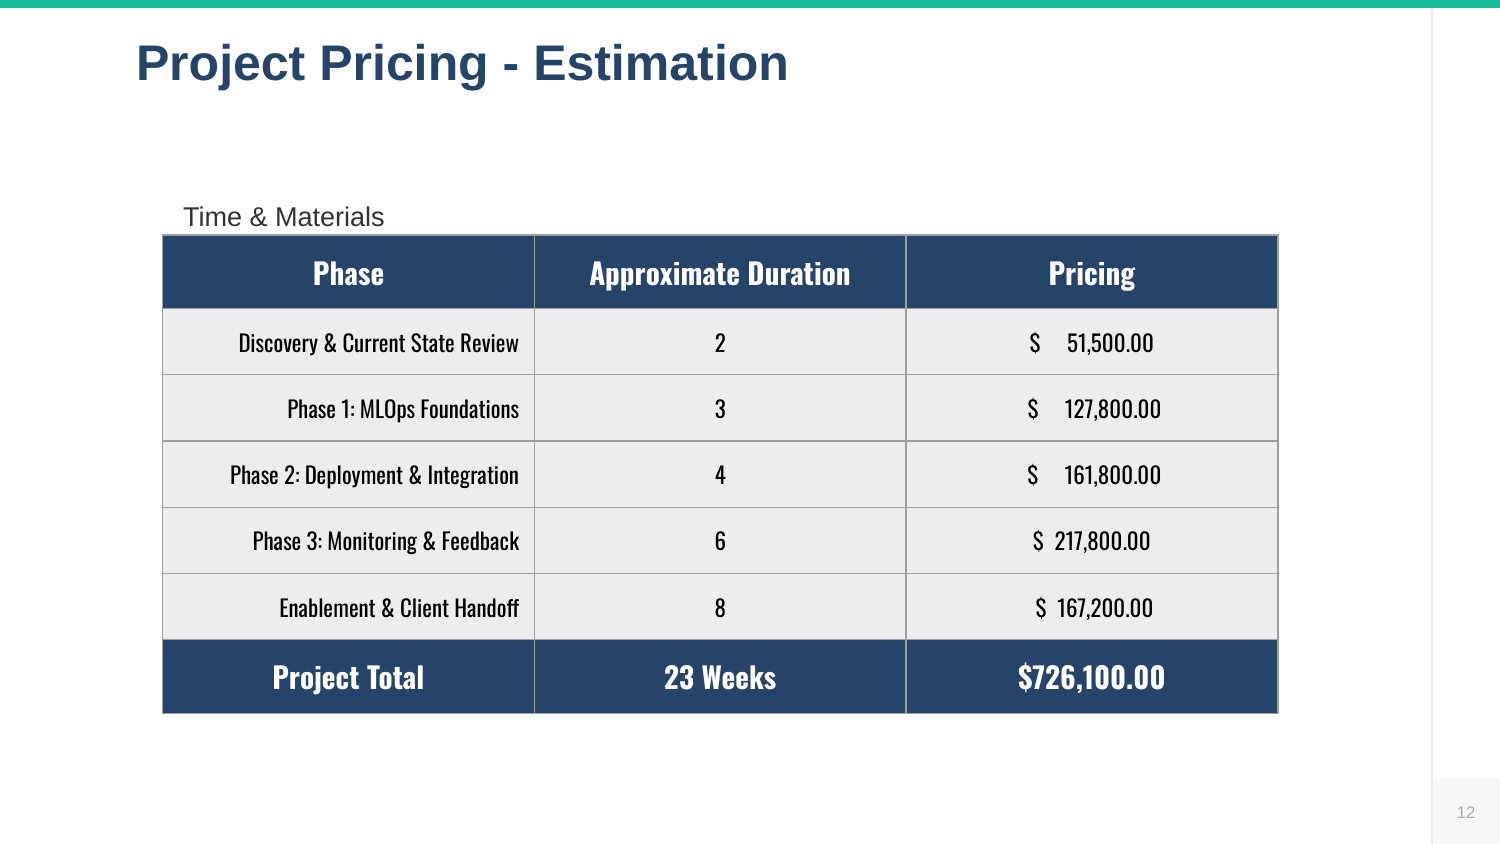

# Project Pricing - Estimation
Time & Materials
| Phase | Approximate Duration | Pricing |
| --- | --- | --- |
| Discovery & Current State Review | 2 | $ 51,500.00 |
| Phase 1: MLOps Foundations | 3 | $ 127,800.00 |
| Phase 2: Deployment & Integration | 4 | $ 161,800.00 |
| Phase 3: Monitoring & Feedback | 6 | $ 217,800.00 |
| Enablement & Client Handoff | 8 | $ 167,200.00 |
| Project Total | 23 Weeks | $726,100.00 |
12